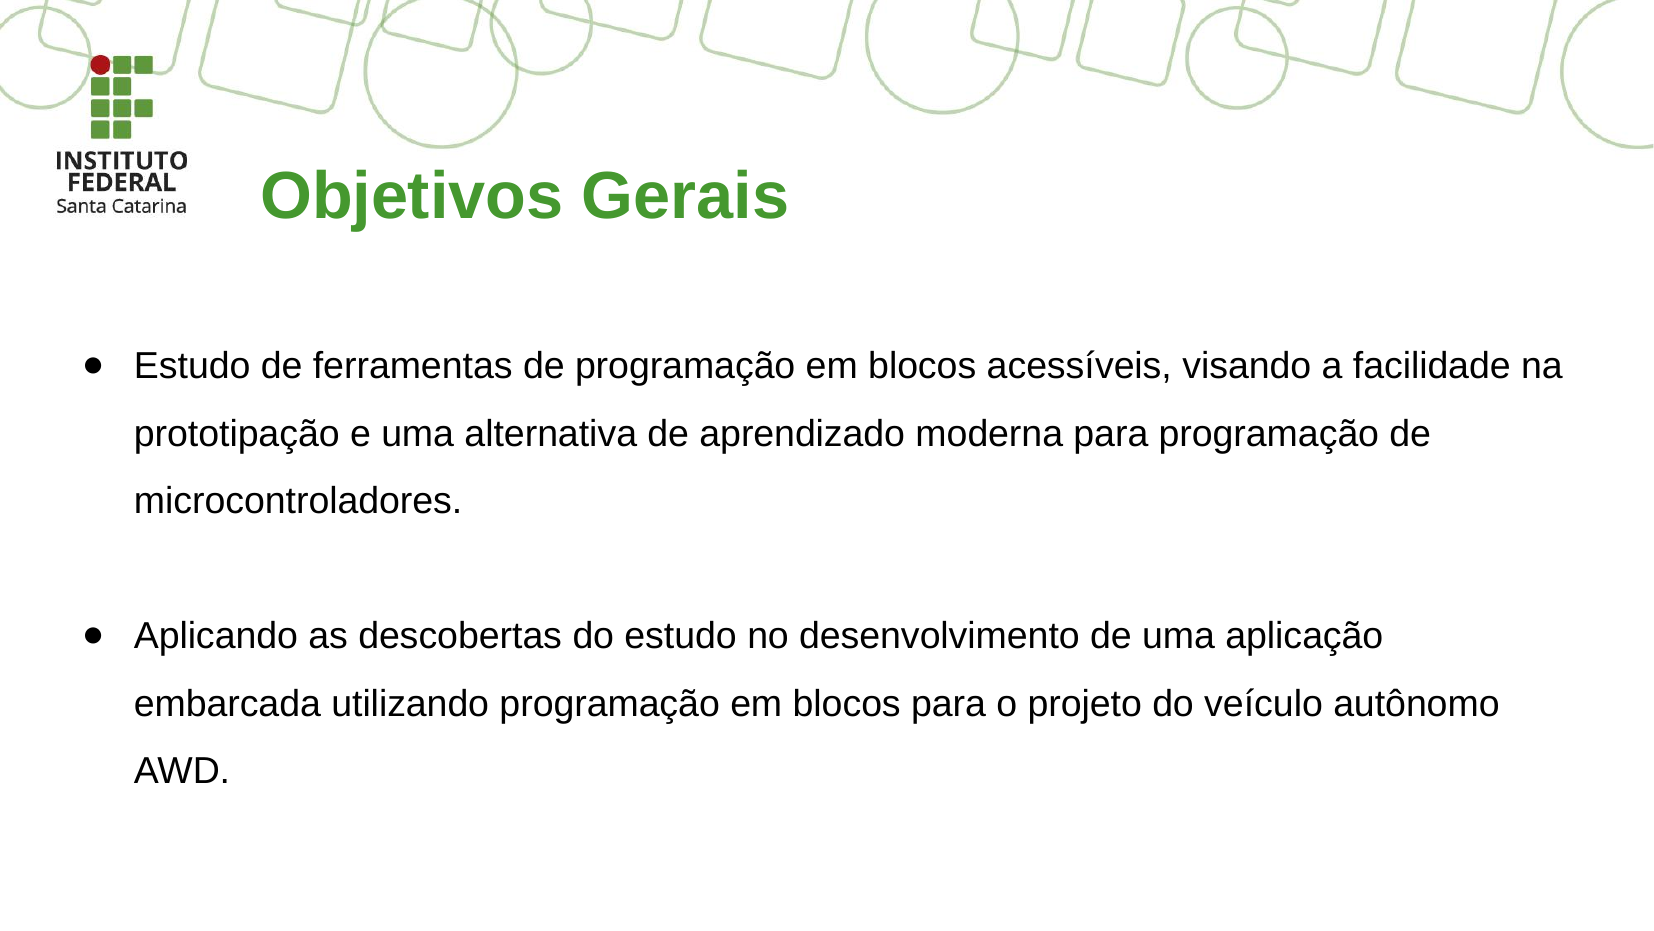

# Objetivos Gerais
Estudo de ferramentas de programação em blocos acessíveis, visando a facilidade na prototipação e uma alternativa de aprendizado moderna para programação de microcontroladores.

Aplicando as descobertas do estudo no desenvolvimento de uma aplicação embarcada utilizando programação em blocos para o projeto do veículo autônomo AWD.